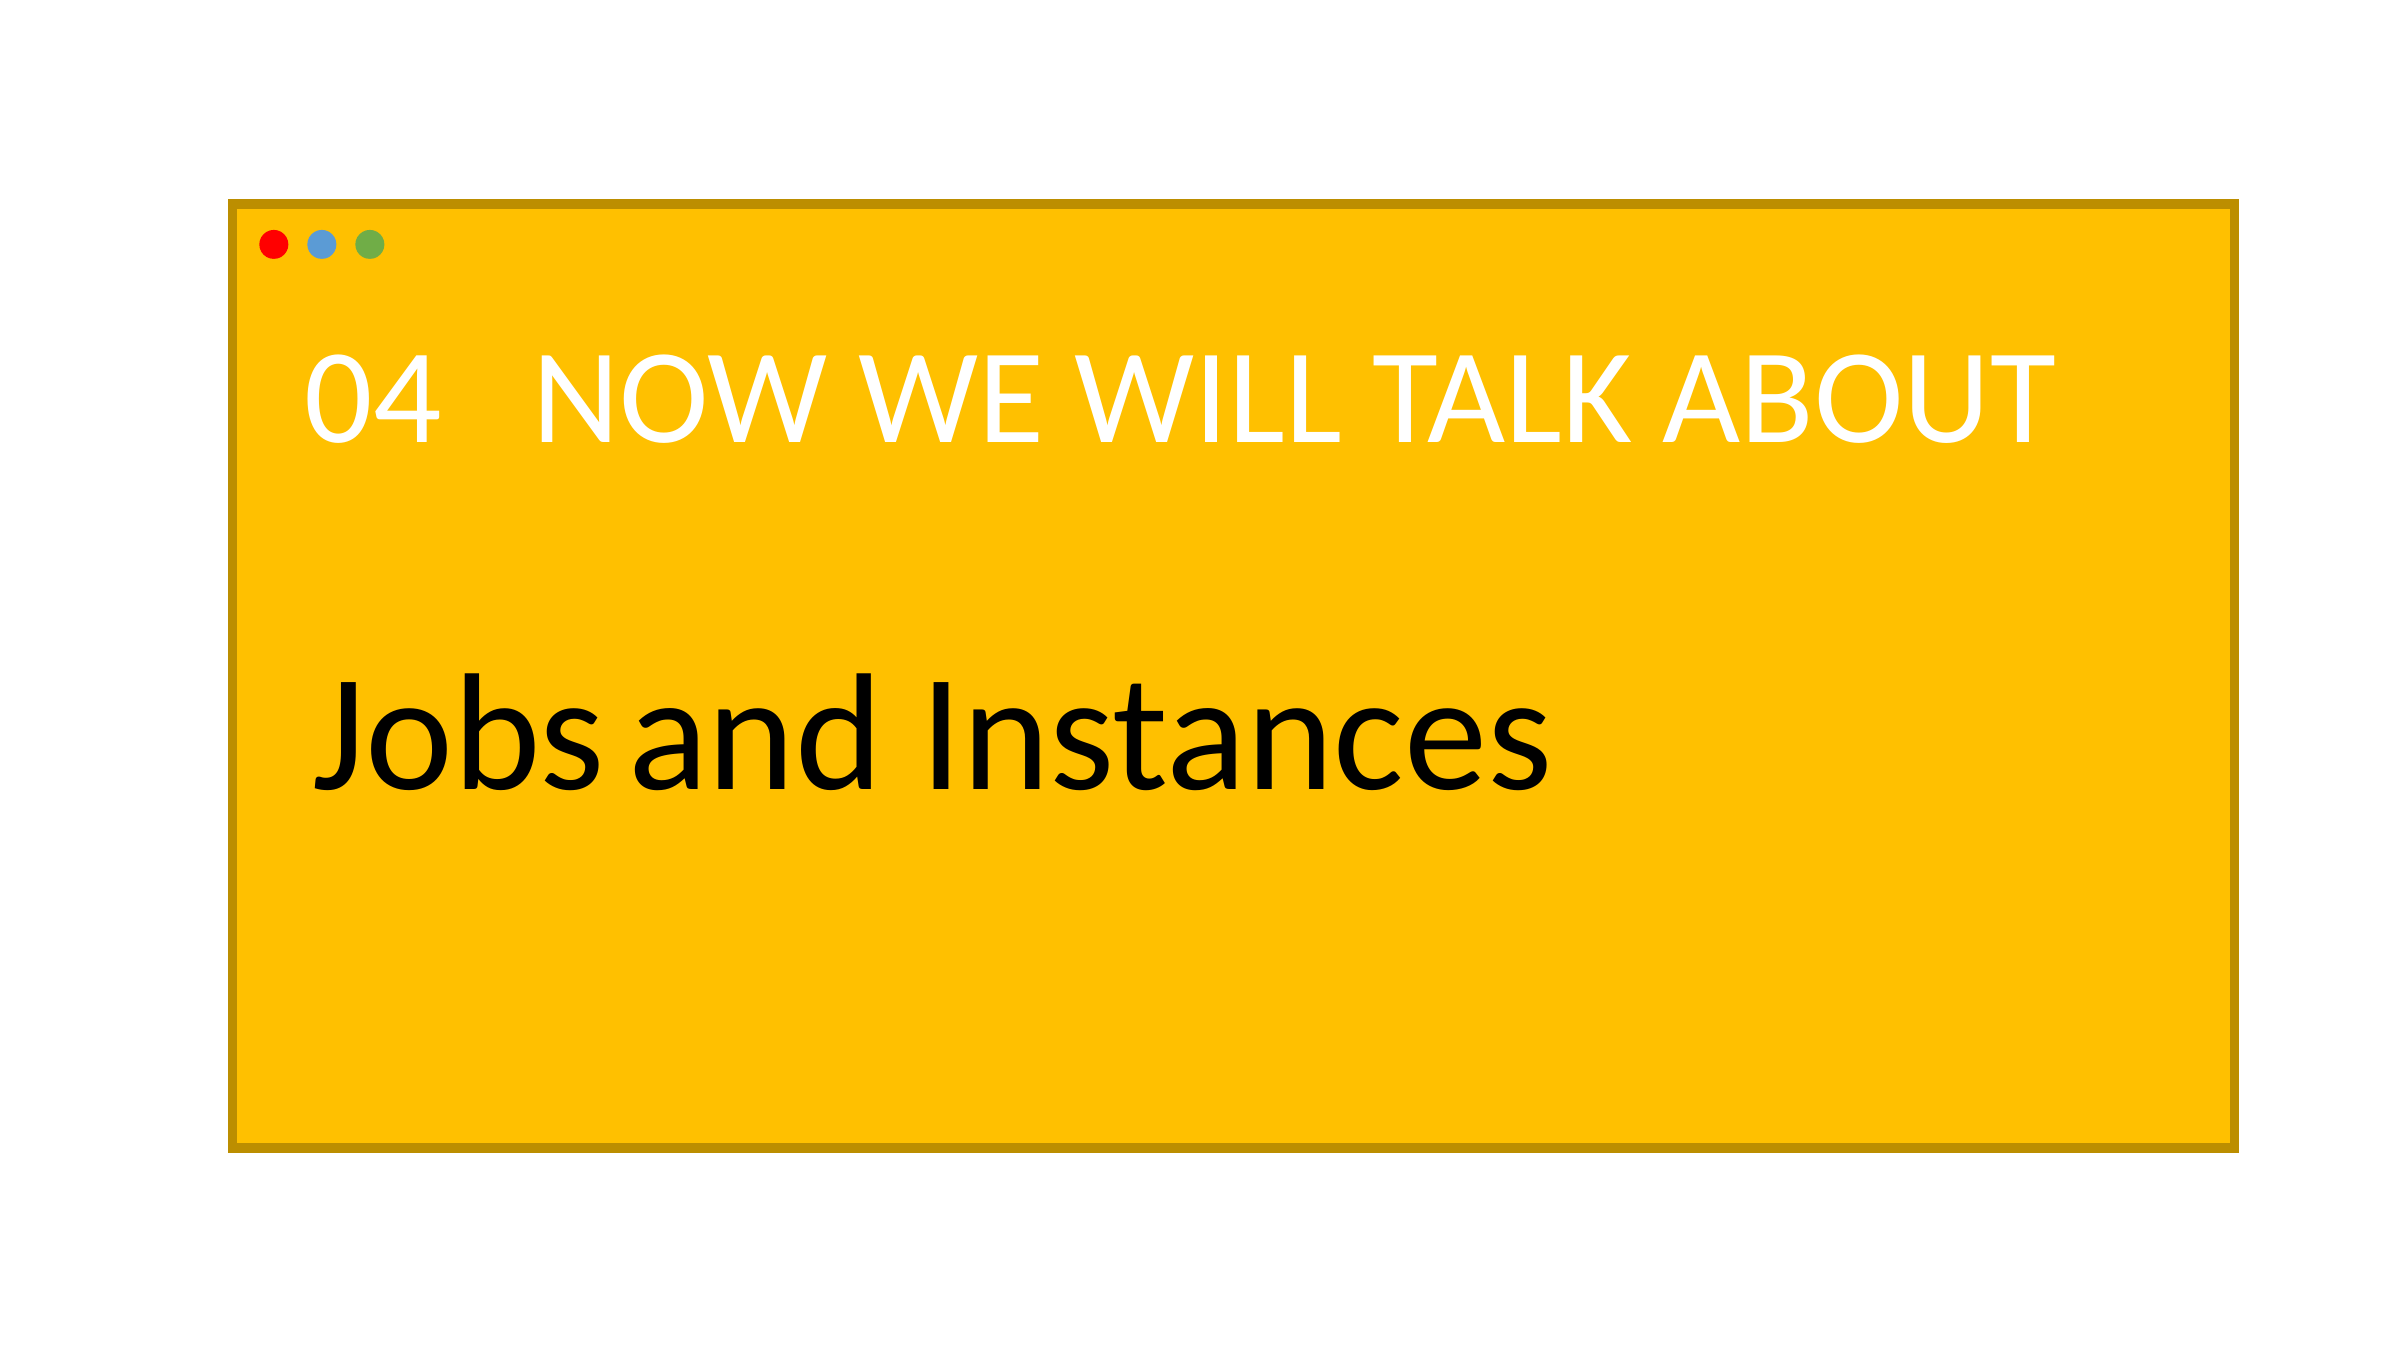

04   NOW WE WILL TALK ABOUT
Jobs and Instances